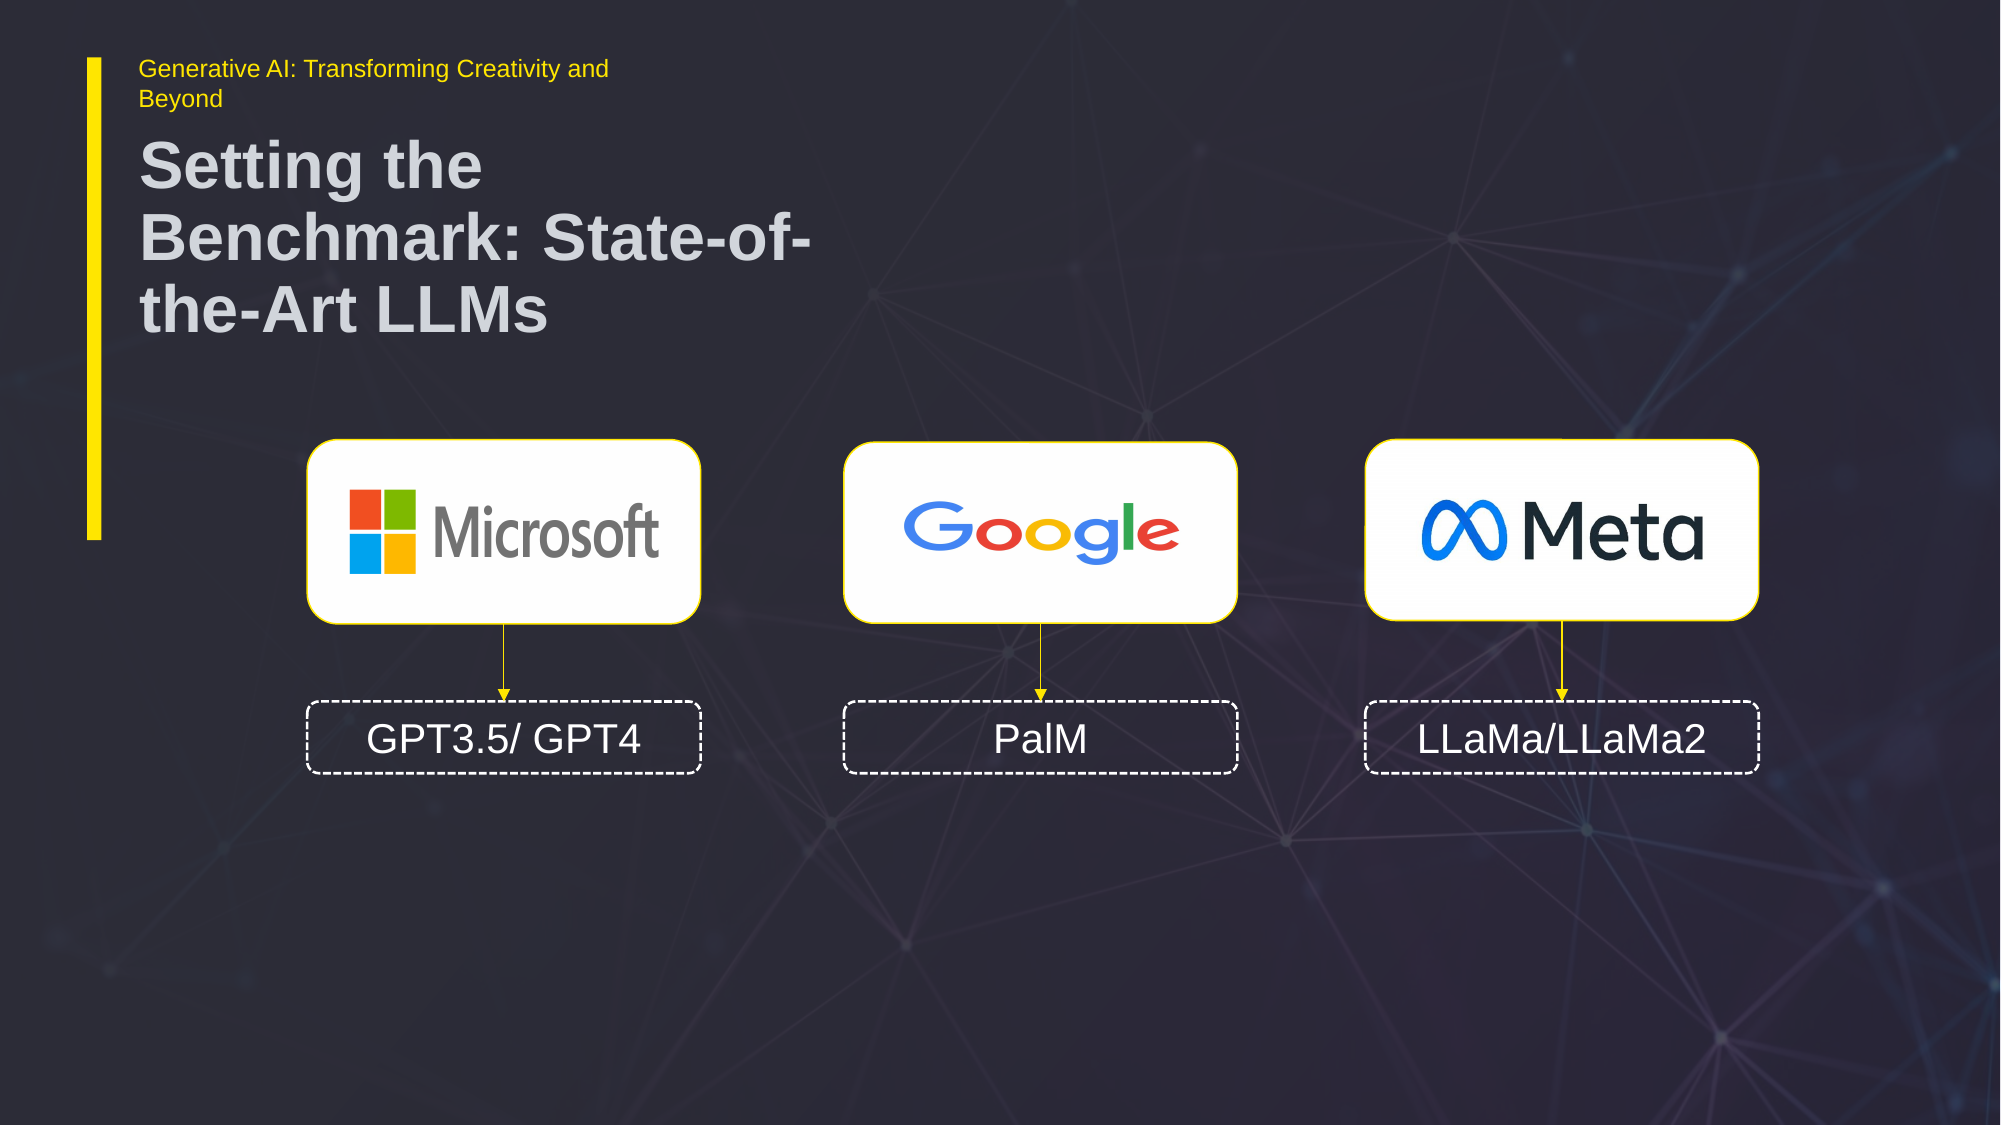

Generative AI: Transforming Creativity and Beyond

# Setting the Benchmark: State-of-the-Art LLMs

GPT3.5/ GPT4
PalM
LLaMa/LLaMa2